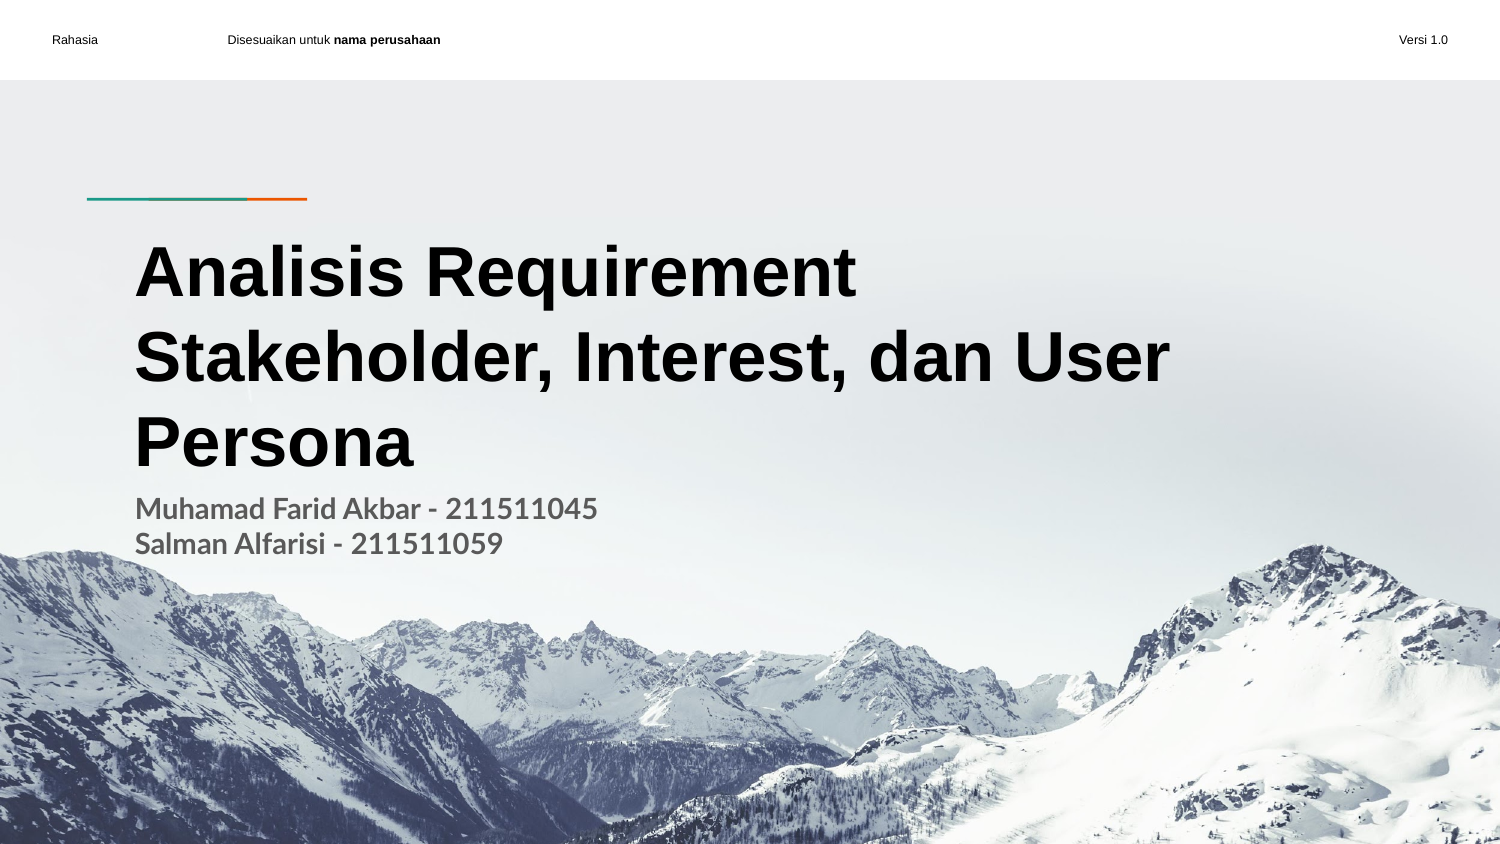

# Analisis Requirement Stakeholder, Interest, dan User Persona
Muhamad Farid Akbar - 211511045
Salman Alfarisi - 211511059